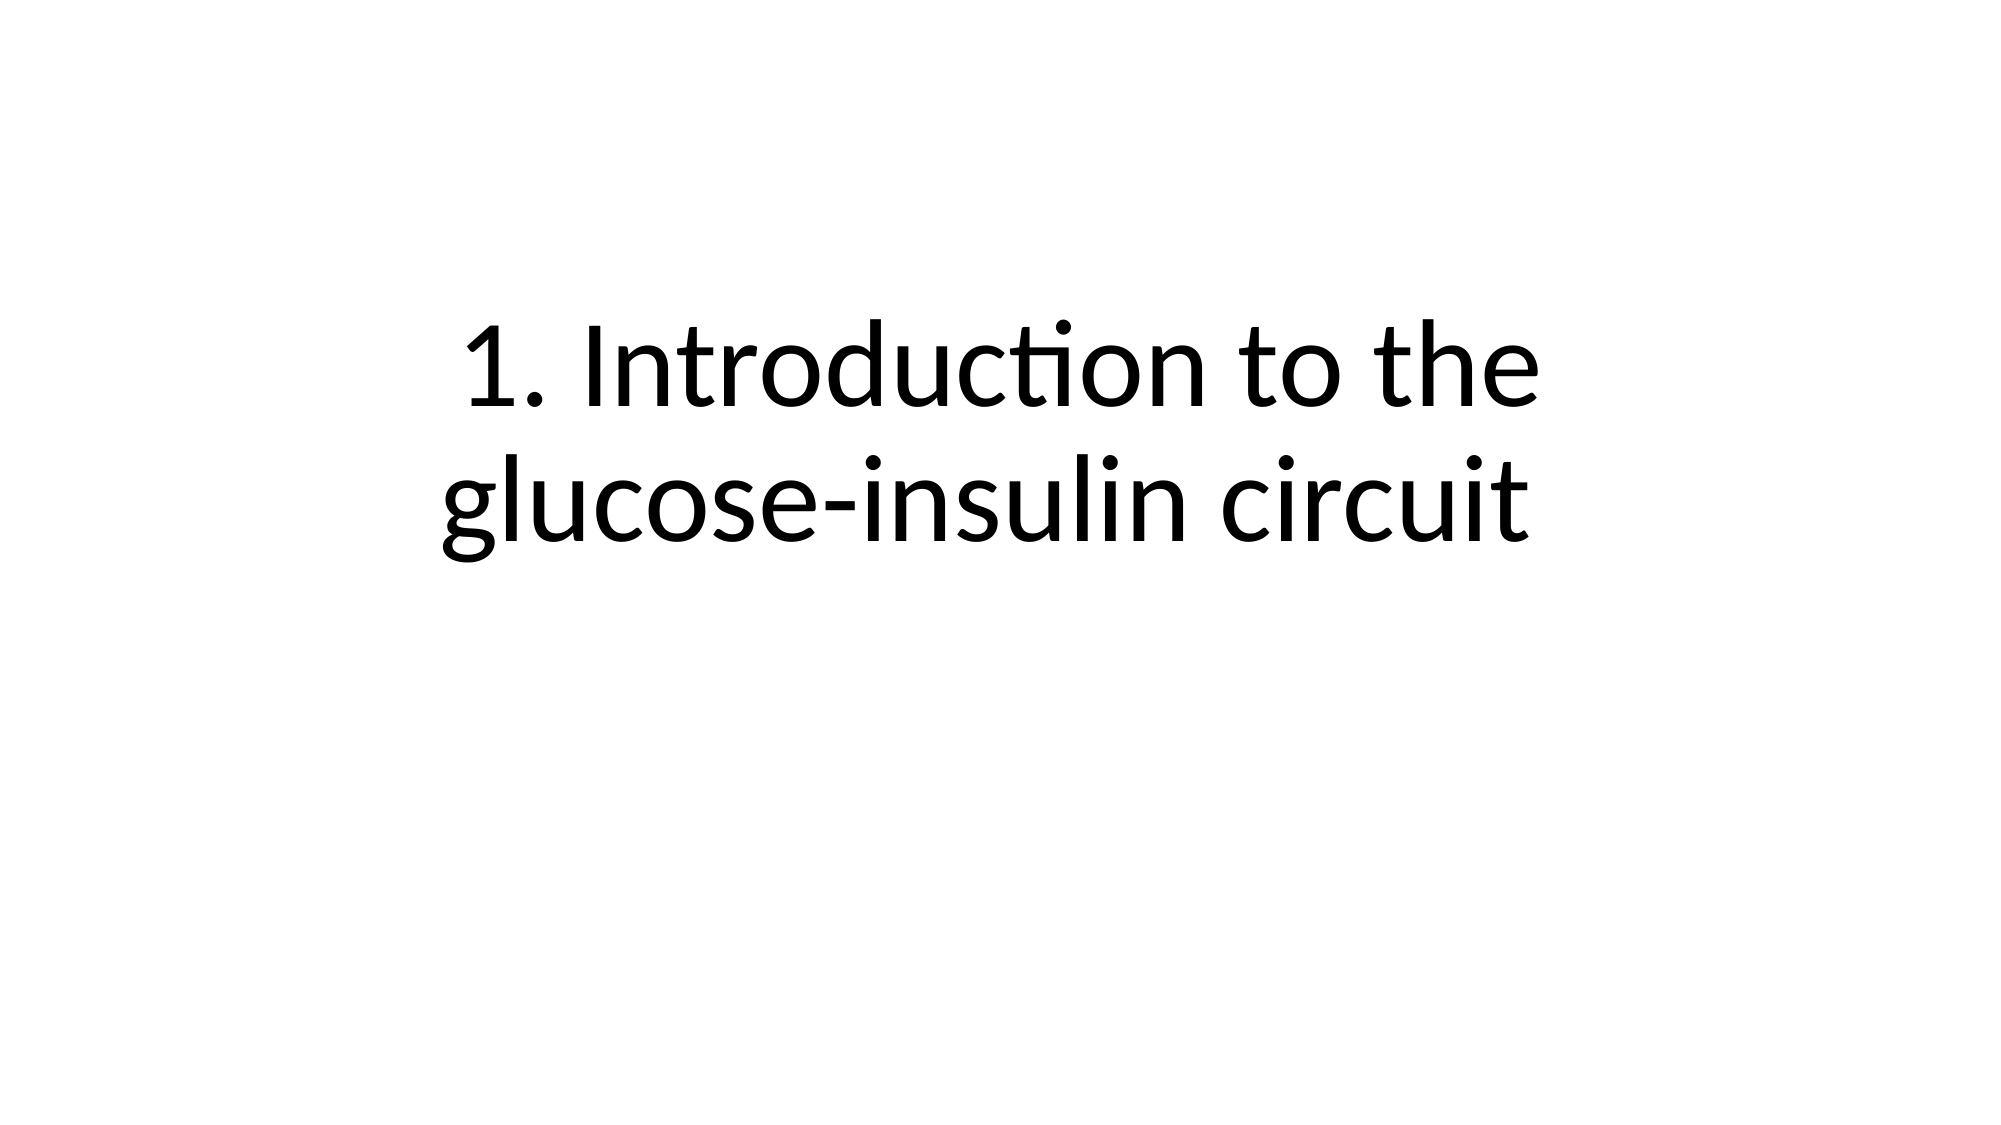

# 1. Introduction to the glucose-insulin circuit